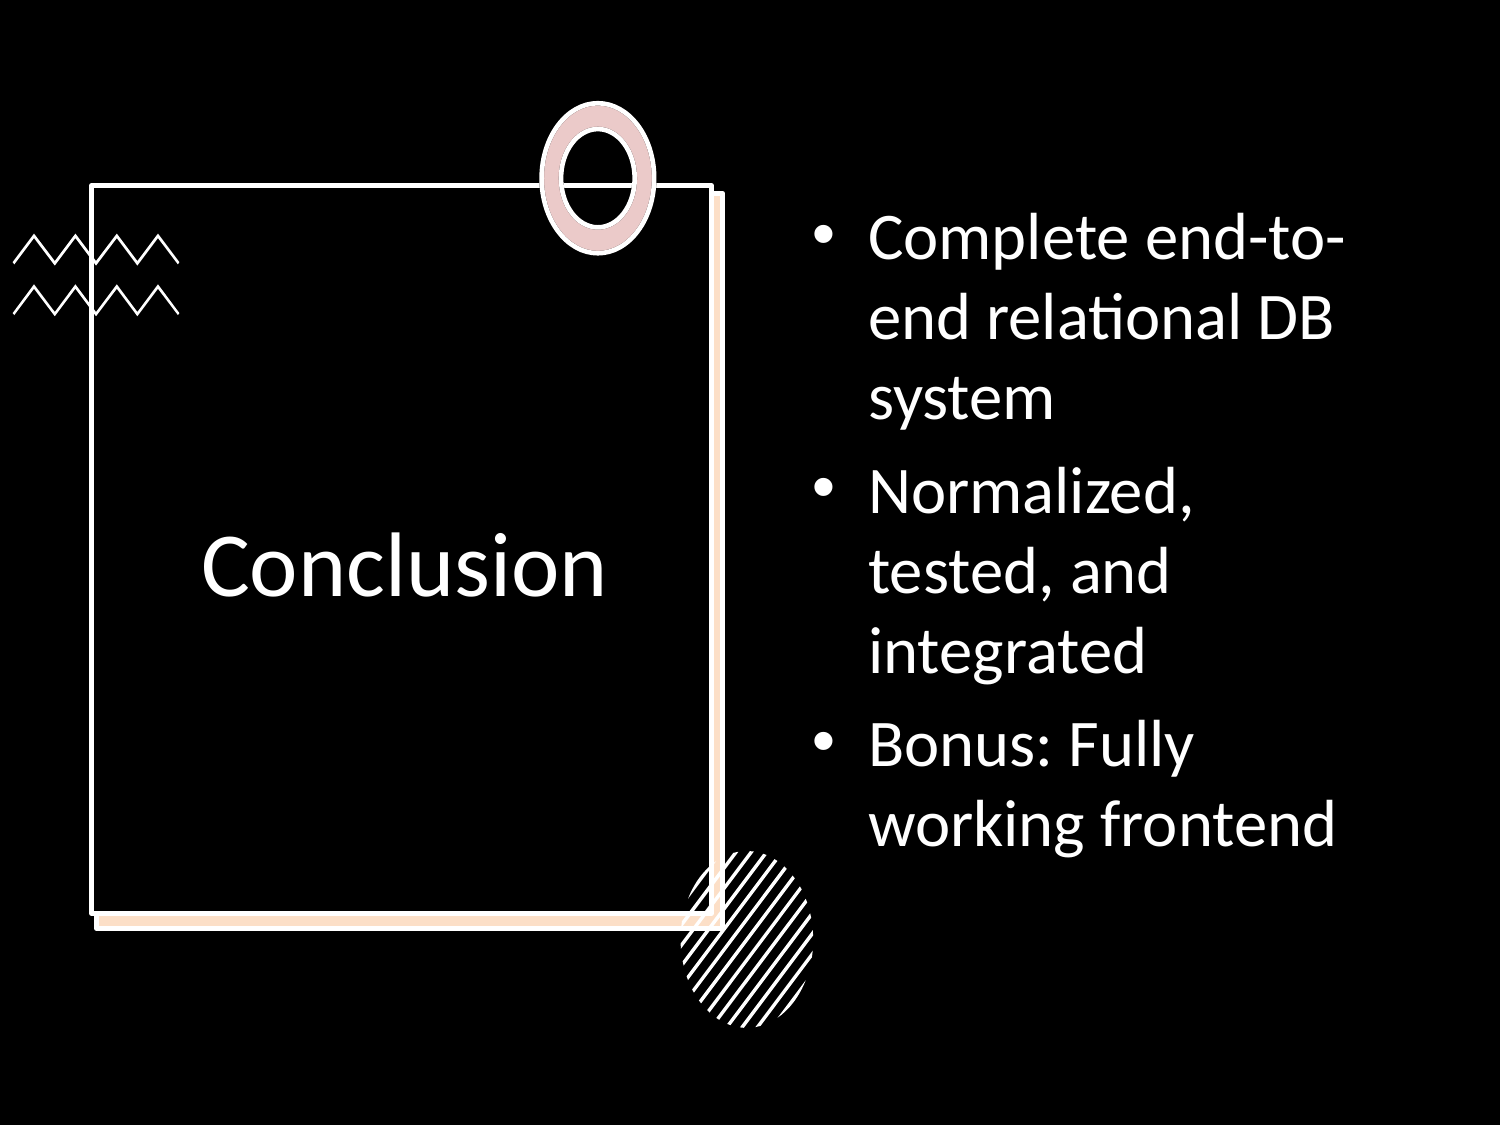

Complete end-to-end relational DB system
Normalized, tested, and integrated
Bonus: Fully working frontend

# Conclusion